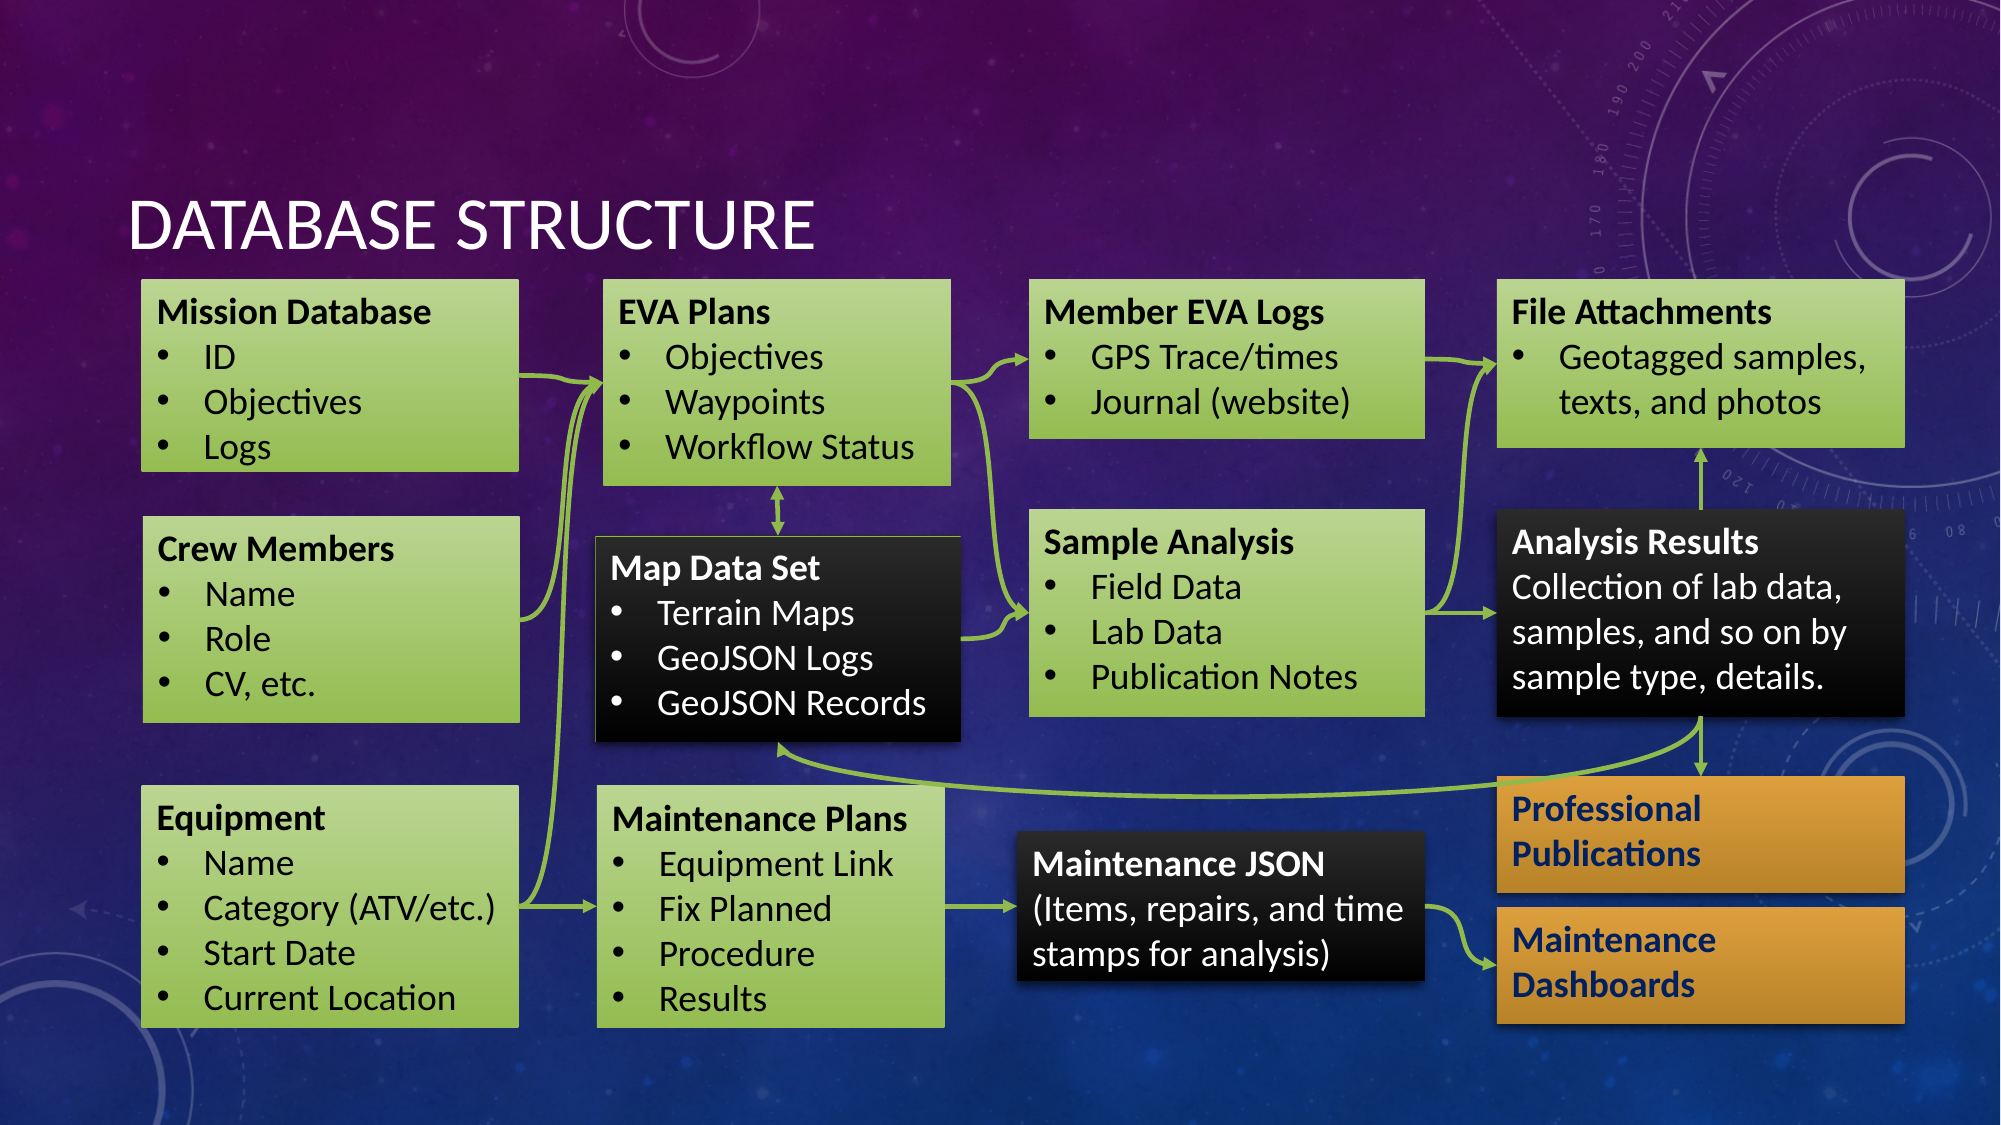

# DATABASE STRUCTURE
Mission Database
ID
Objectives
Logs
EVA Plans
Objectives
Waypoints
Workflow Status
Member EVA Logs
GPS Trace/times
Journal (website)
File Attachments
Geotagged samples, texts, and photos
Analysis Results
Collection of lab data, samples, and so on by sample type, details.
Sample Analysis
Field Data
Lab Data
Publication Notes
Crew Members
Name
Role
CV, etc.
Map Data Set
Terrain Maps
GeoJSON Logs
GeoJSON Records
Professional Publications
Equipment
Name
Category (ATV/etc.)
Start Date
Current Location
Maintenance Plans
Equipment Link
Fix Planned
Procedure
Results
Maintenance JSON
(Items, repairs, and time stamps for analysis)
Maintenance Dashboards